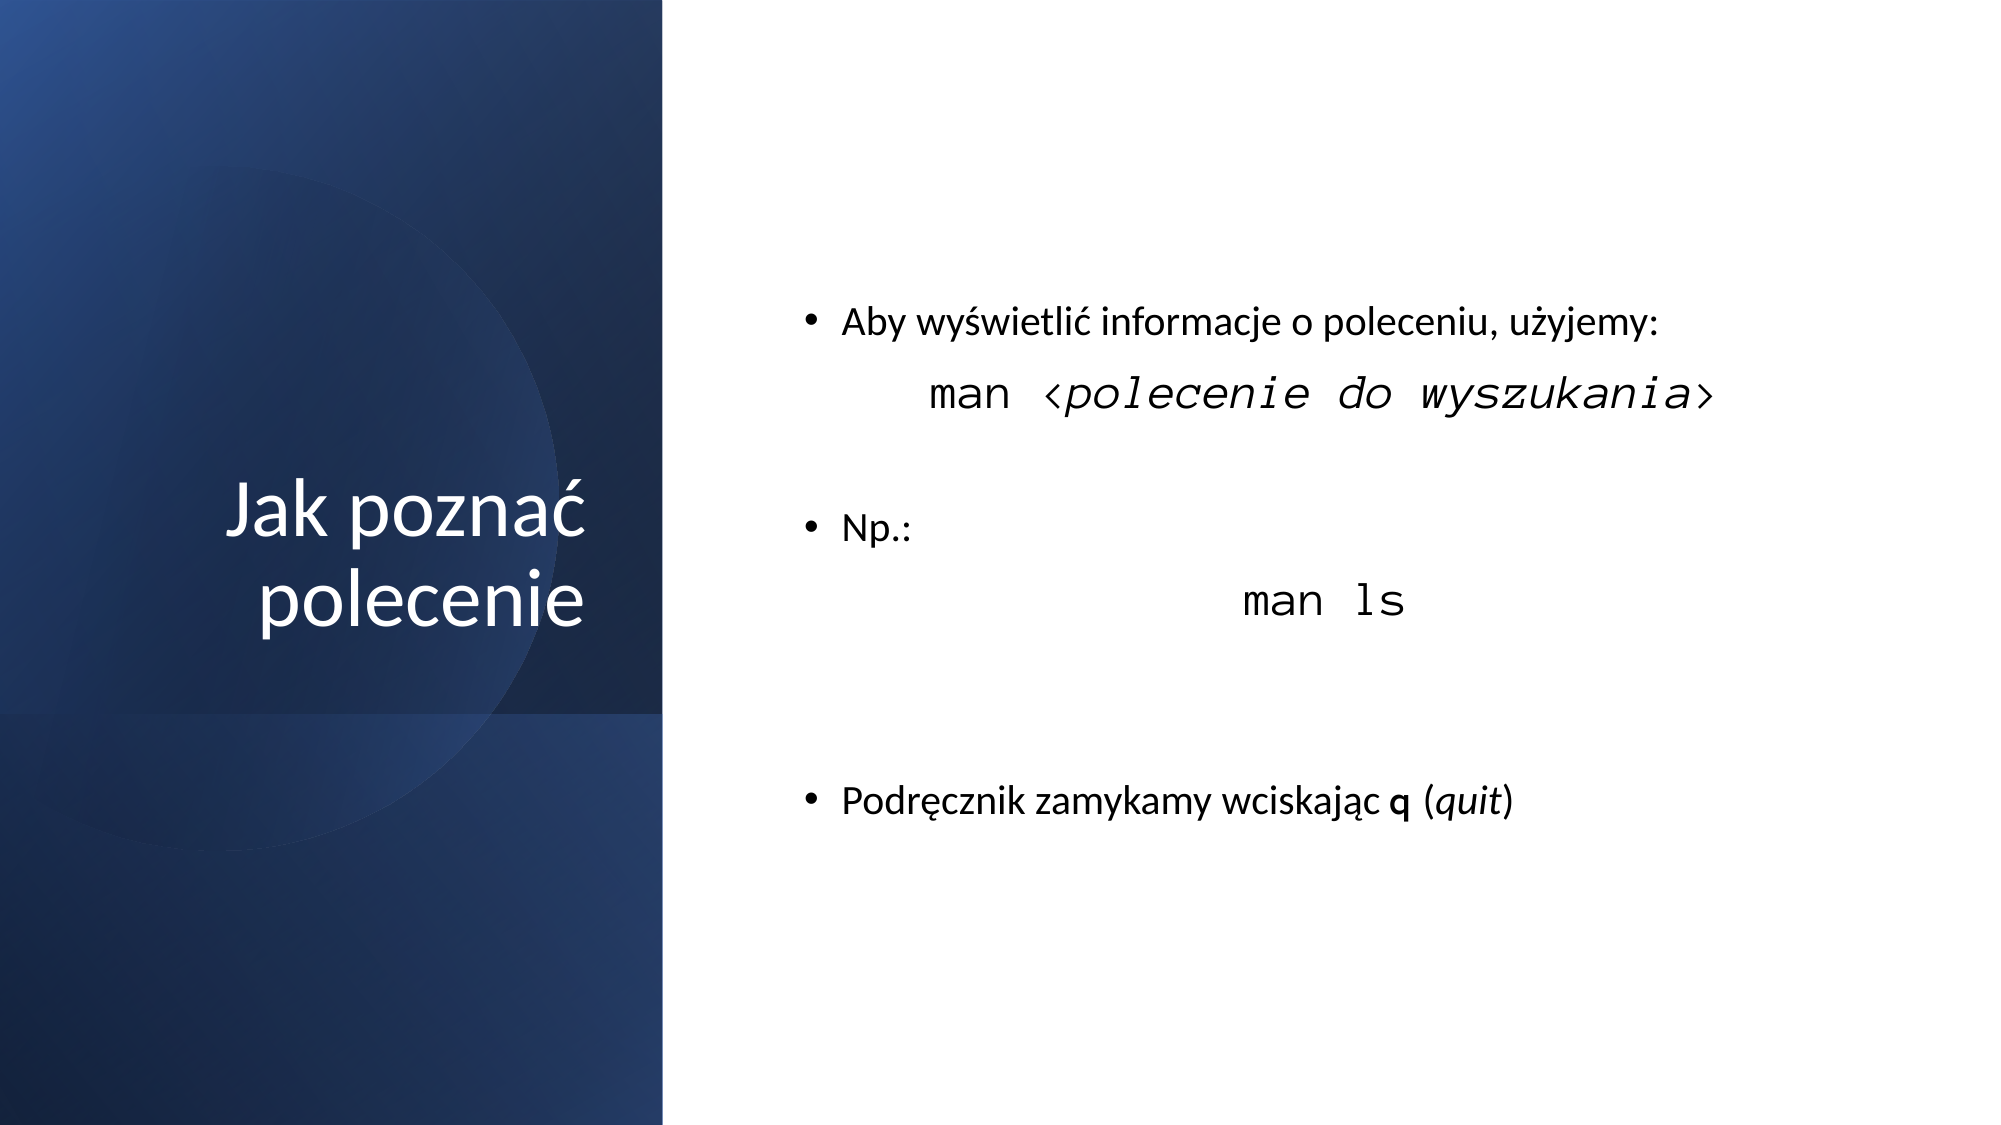

# Jak poznać polecenie
Aby wyświetlić informacje o poleceniu, użyjemy:
man <polecenie do wyszukania>

Np.:
man ls

Podręcznik zamykamy wciskając q (quit)